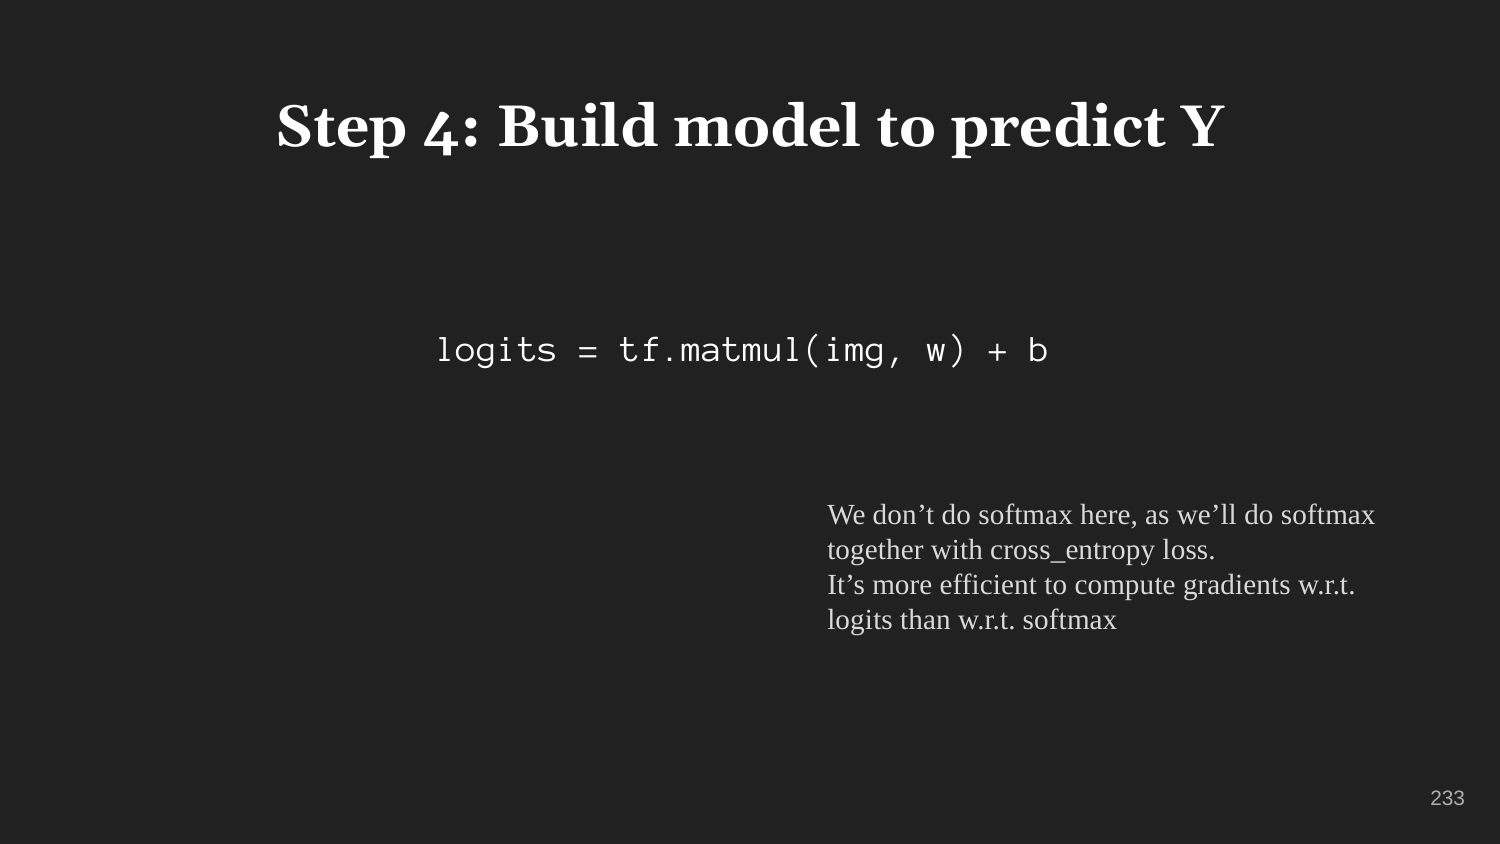

# Step 4: Build model to predict Y
logits = tf.matmul(img, w) + b
We don’t do softmax here, as we’ll do softmax together with cross_entropy loss.
It’s more efficient to compute gradients w.r.t. logits than w.r.t. softmax

233